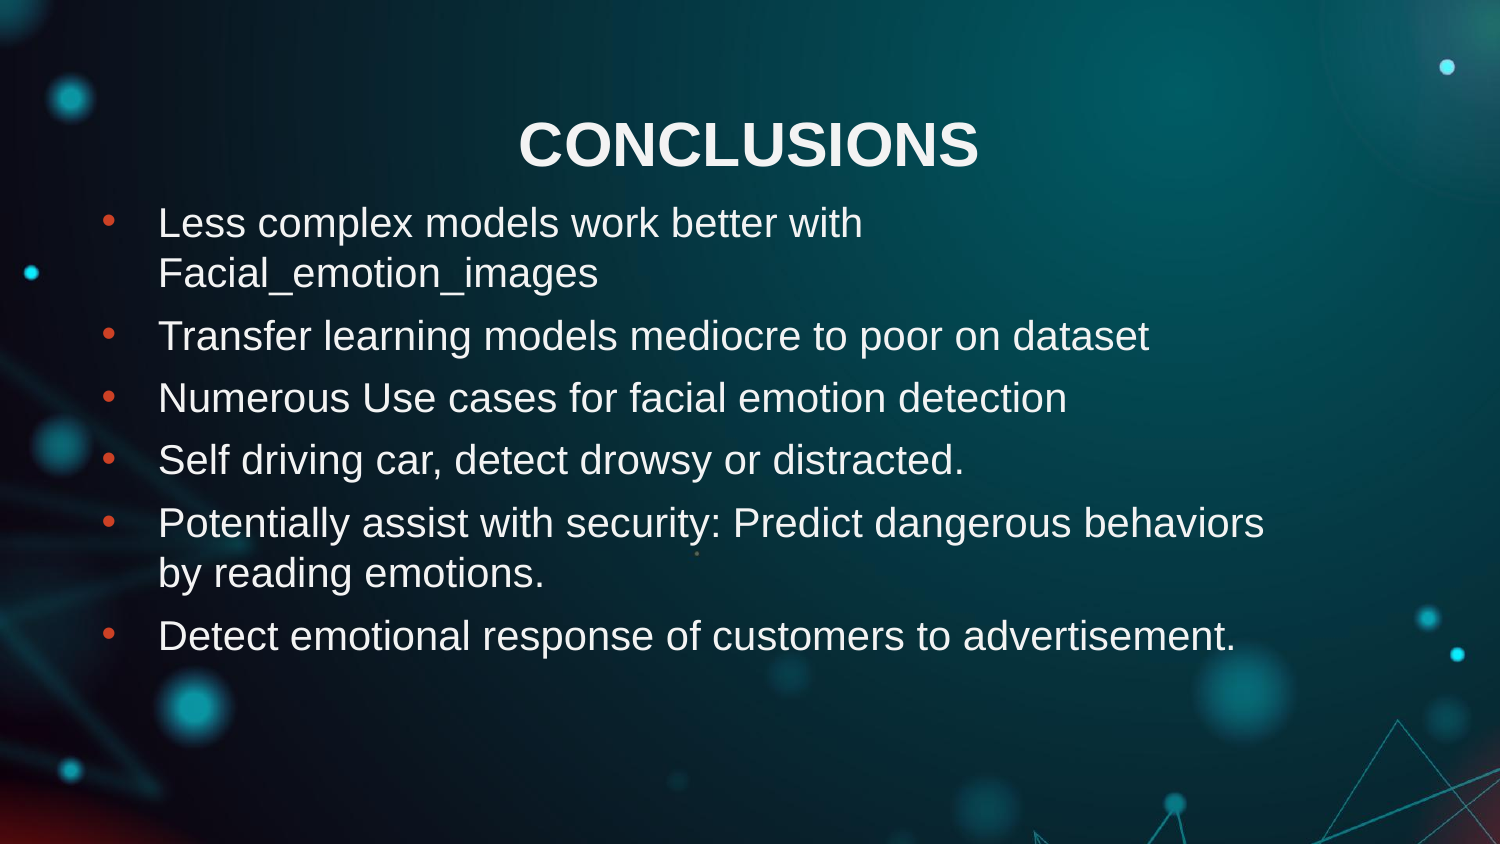

# CONCLUSIONS
Less complex models work better with Facial_emotion_images
Transfer learning models mediocre to poor on dataset
Numerous Use cases for facial emotion detection
Self driving car, detect drowsy or distracted.
Potentially assist with security: Predict dangerous behaviors by reading emotions.
Detect emotional response of customers to advertisement.